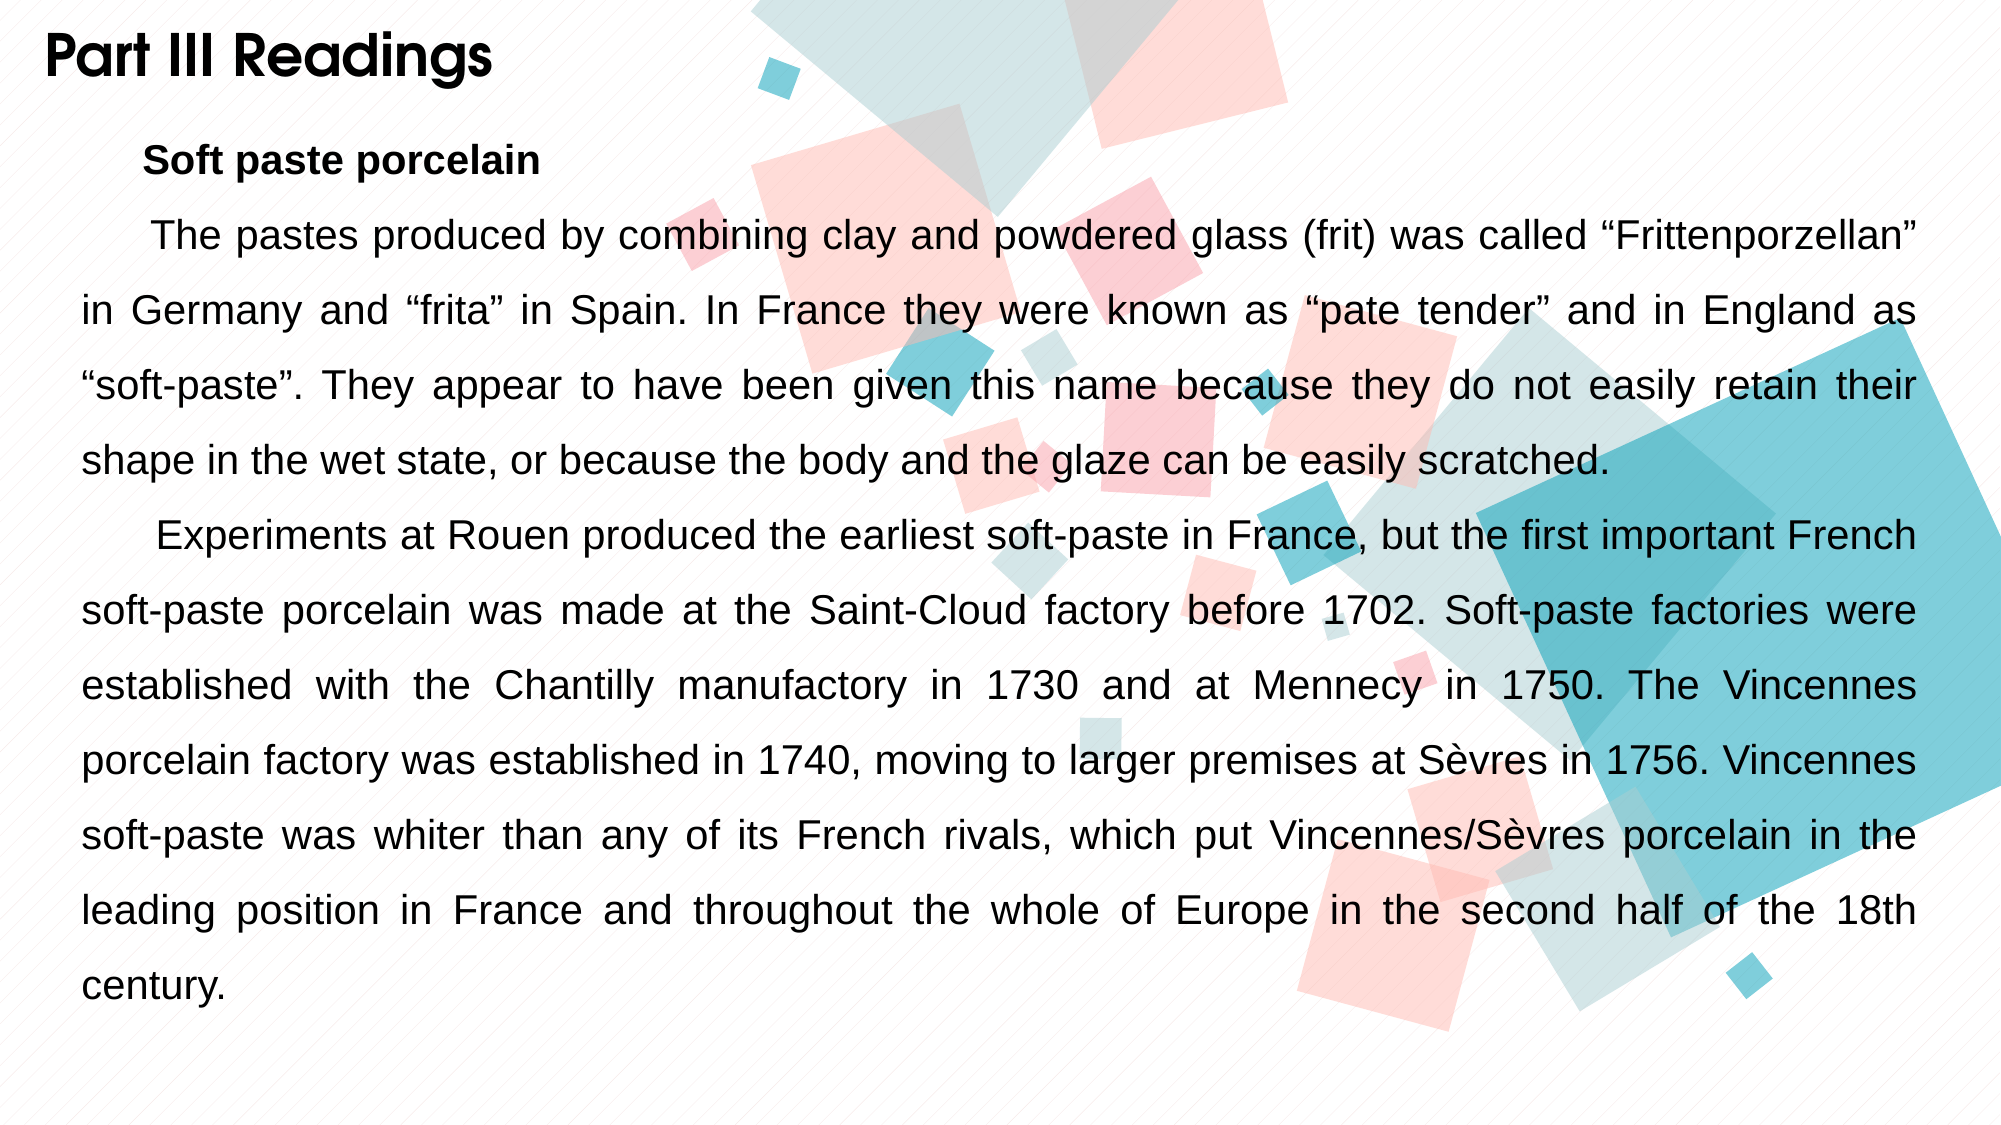

Part III Readings
      Soft paste porcelain
     The pastes produced by combining clay and powdered glass (frit) was called “Frittenporzellan” in Germany and “frita” in Spain. In France they were known as “pate tender” and in England as “soft-paste”. They appear to have been given this name because they do not easily retain their shape in the wet state, or because the body and the glaze can be easily scratched.
      Experiments at Rouen produced the earliest soft-paste in France, but the first important French soft-paste porcelain was made at the Saint-Cloud factory before 1702. Soft-paste factories were established with the Chantilly manufactory in 1730 and at Mennecy in 1750. The Vincennes porcelain factory was established in 1740, moving to larger premises at Sèvres in 1756. Vincennes soft-paste was whiter than any of its French rivals, which put Vincennes/Sèvres porcelain in the leading position in France and throughout the whole of Europe in the second half of the 18th century.